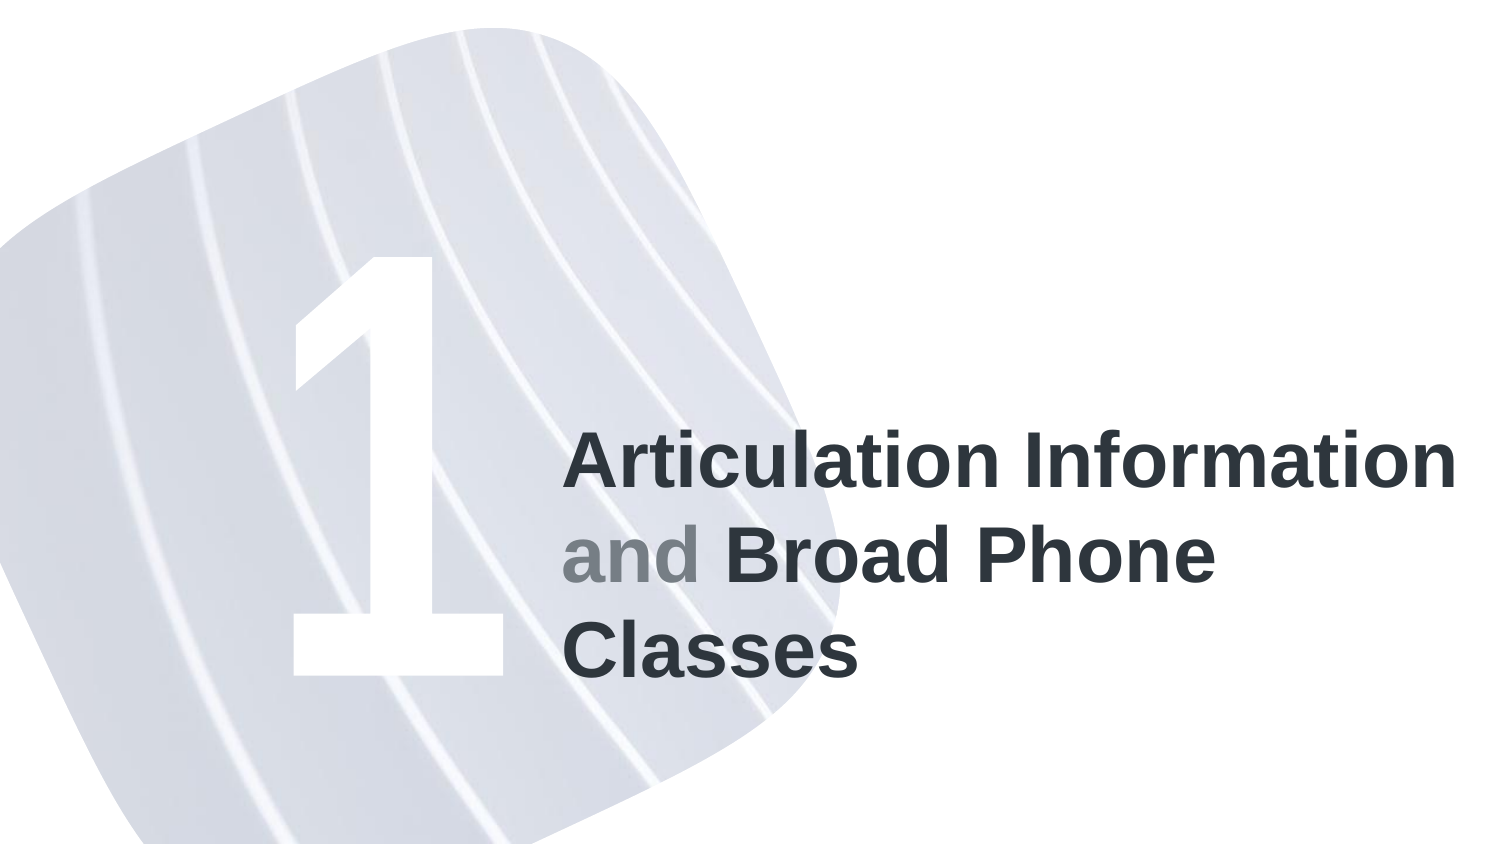

1
# Articulation Information and Broad Phone Classes